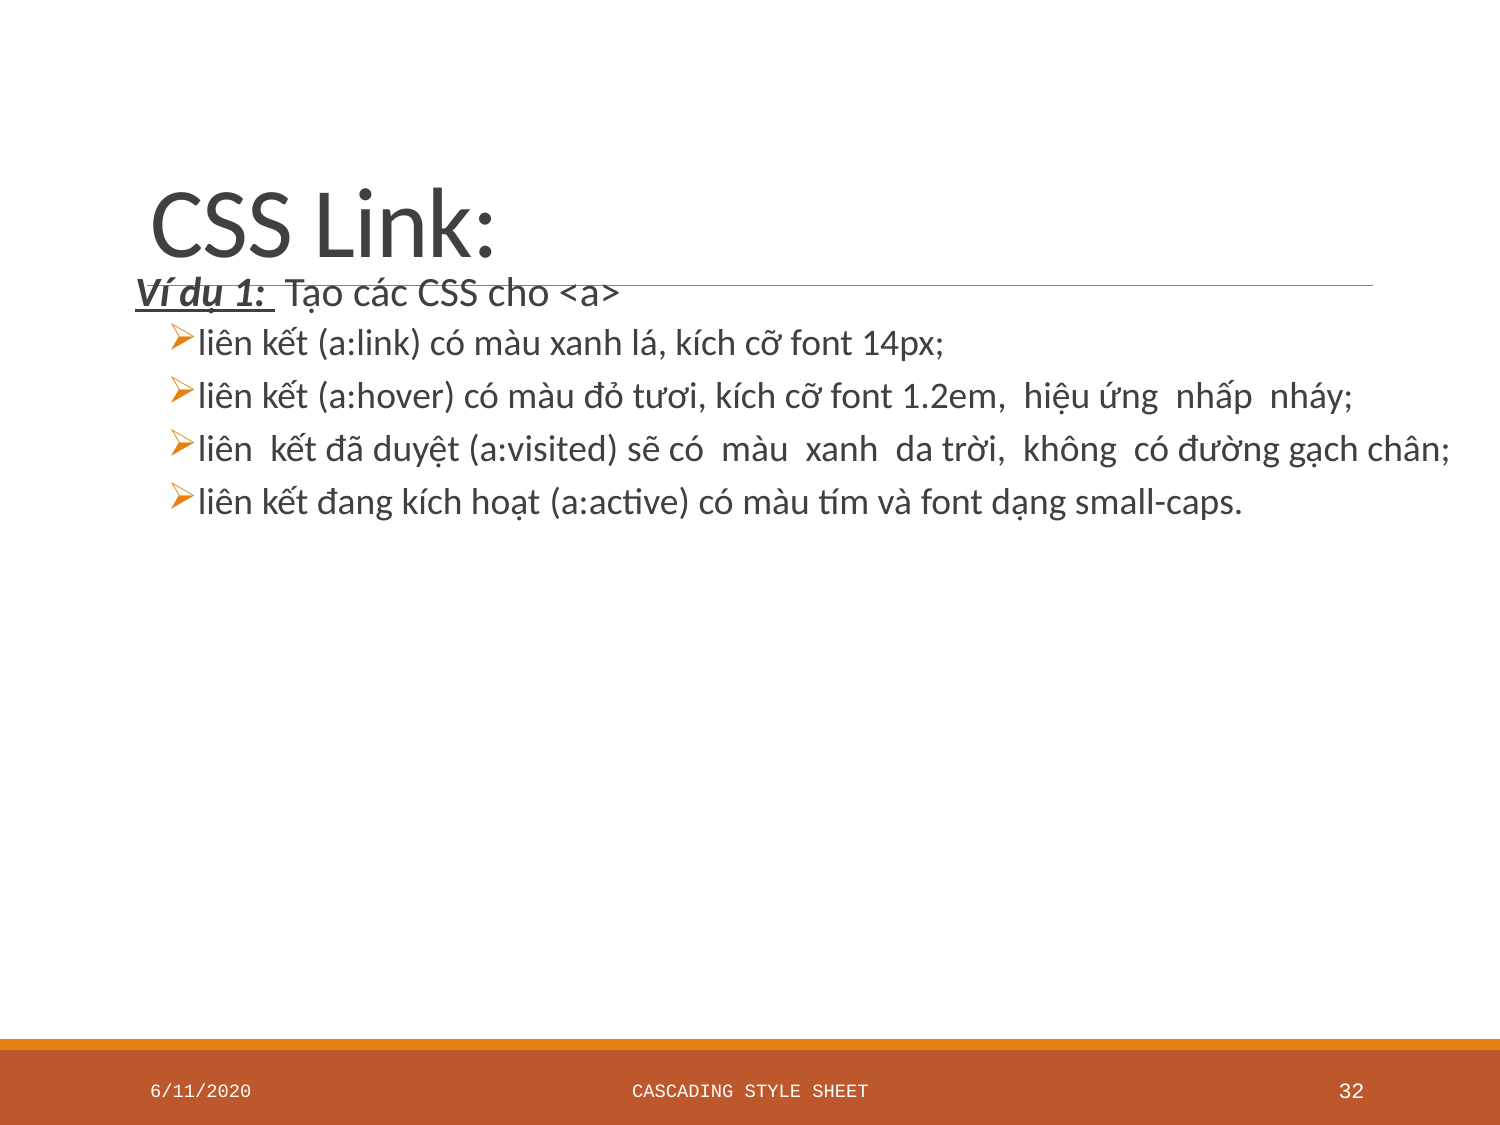

# CSS Link:
Ví dụ 1:  Tạo các CSS cho <a>
liên kết (a:link) có màu xanh lá, kích cỡ font 14px;
liên kết (a:hover) có màu đỏ tươi, kích cỡ font 1.2em,  hiệu ứng  nhấp  nháy;
liên  kết đã duyệt (a:visited) sẽ có  màu  xanh  da trời,  không  có đường gạch chân;
liên kết đang kích hoạt (a:active) có màu tím và font dạng small-caps.
6/11/2020
Cascading Style Sheet
32